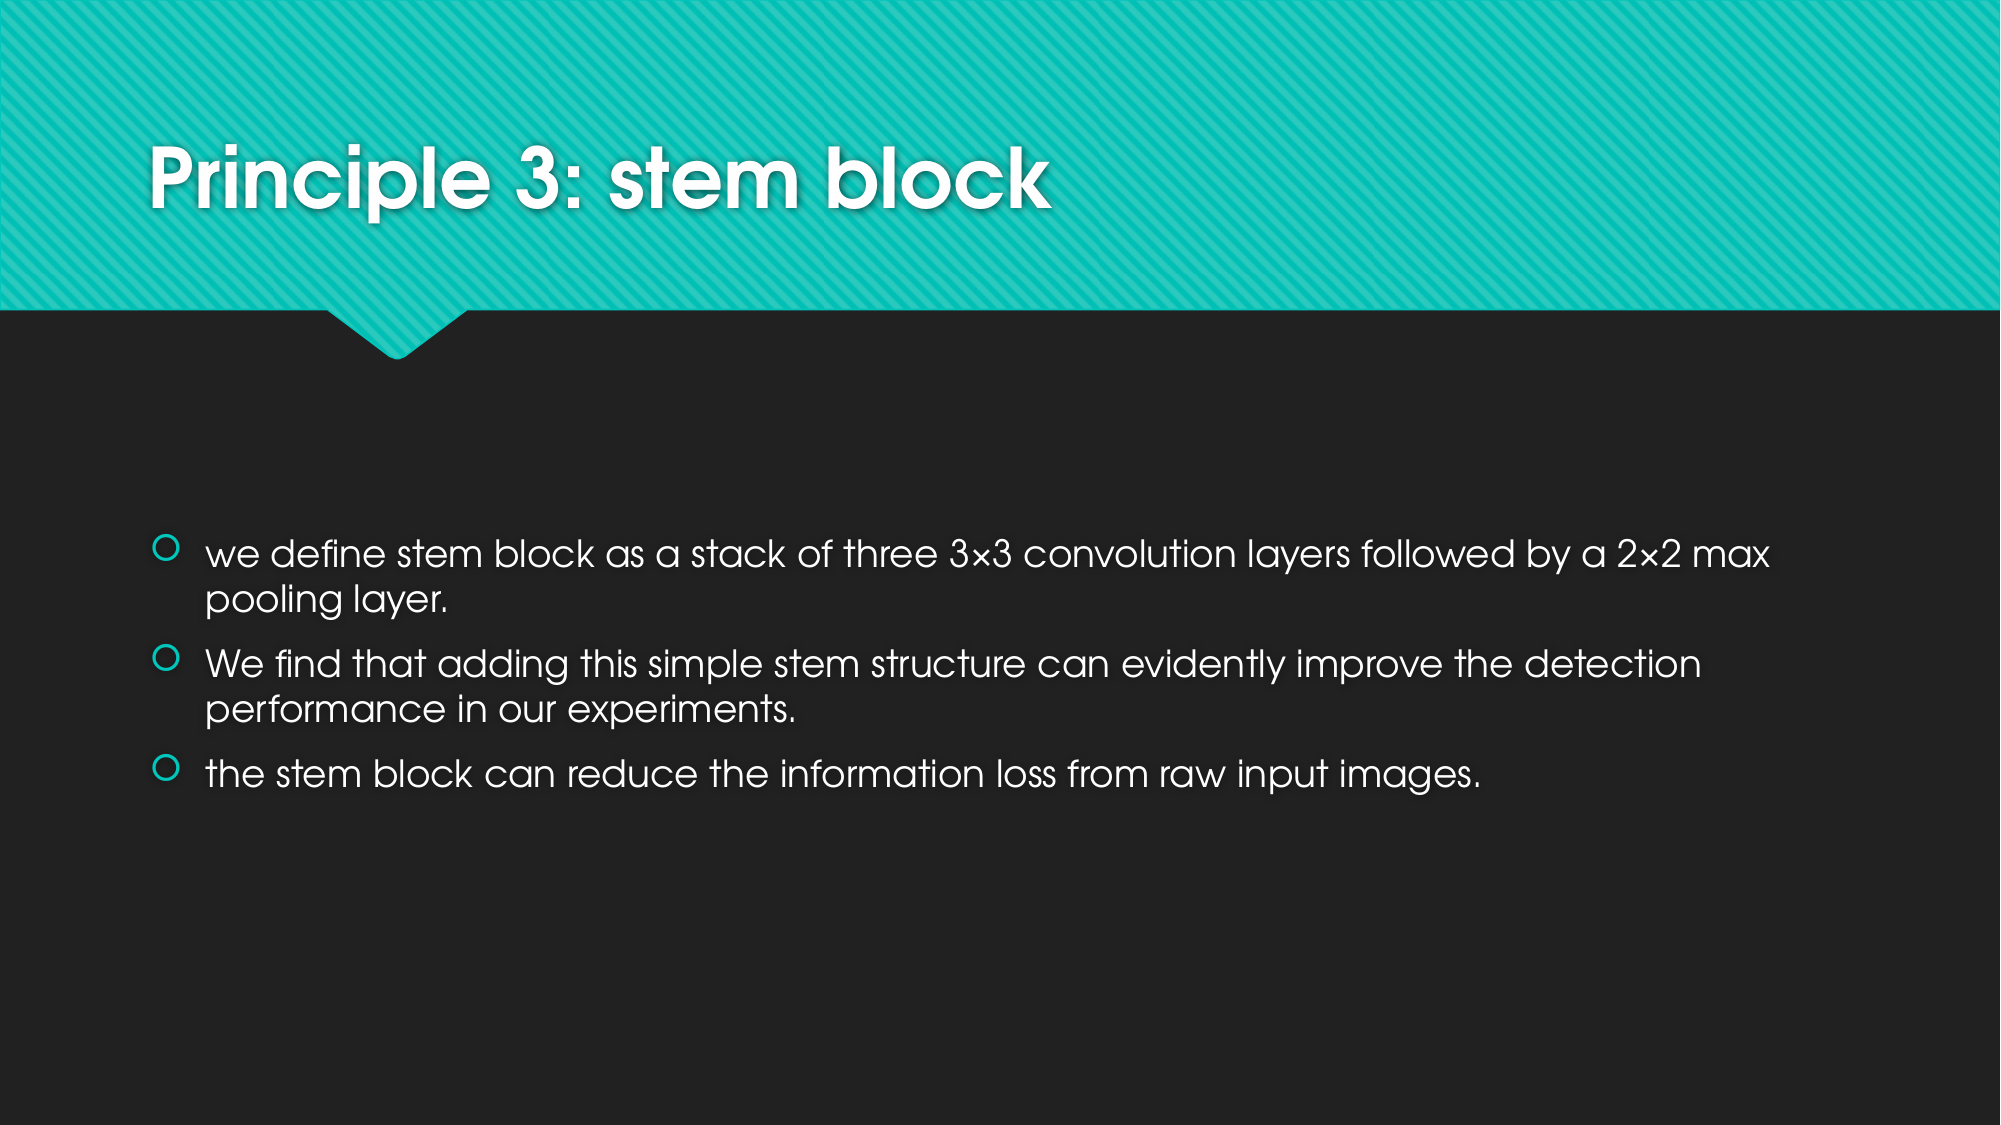

# Principle 3: stem block
we define stem block as a stack of three 3×3 convolution layers followed by a 2×2 max pooling layer.
We find that adding this simple stem structure can evidently improve the detection performance in our experiments.
the stem block can reduce the information loss from raw input images.